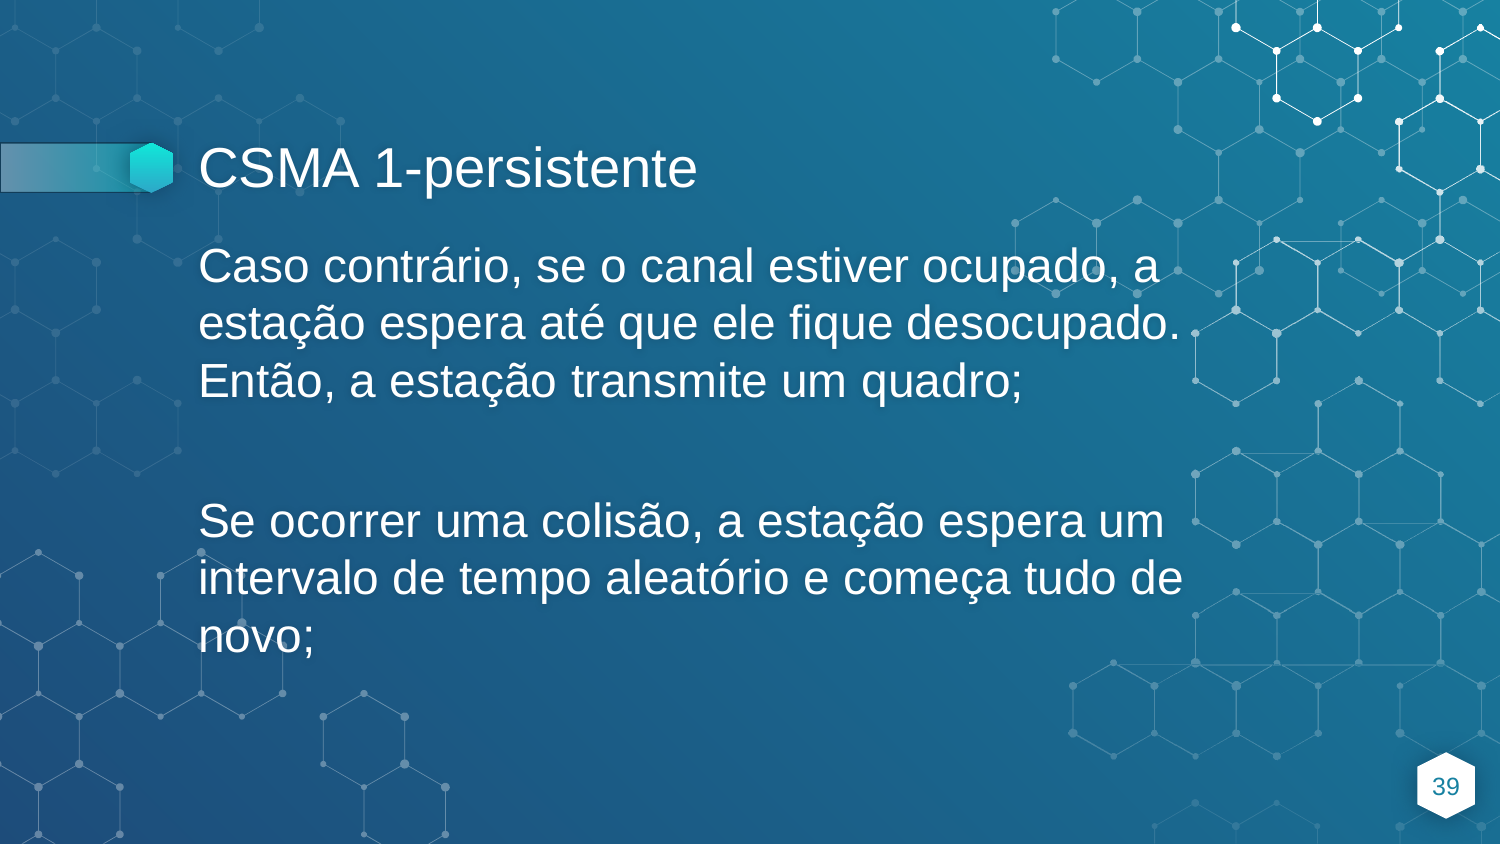

# CSMA 1-persistente
Caso contrário, se o canal estiver ocupado, a estação espera até que ele fique desocupado. Então, a estação transmite um quadro;

Se ocorrer uma colisão, a estação espera um intervalo de tempo aleatório e começa tudo de novo;

39